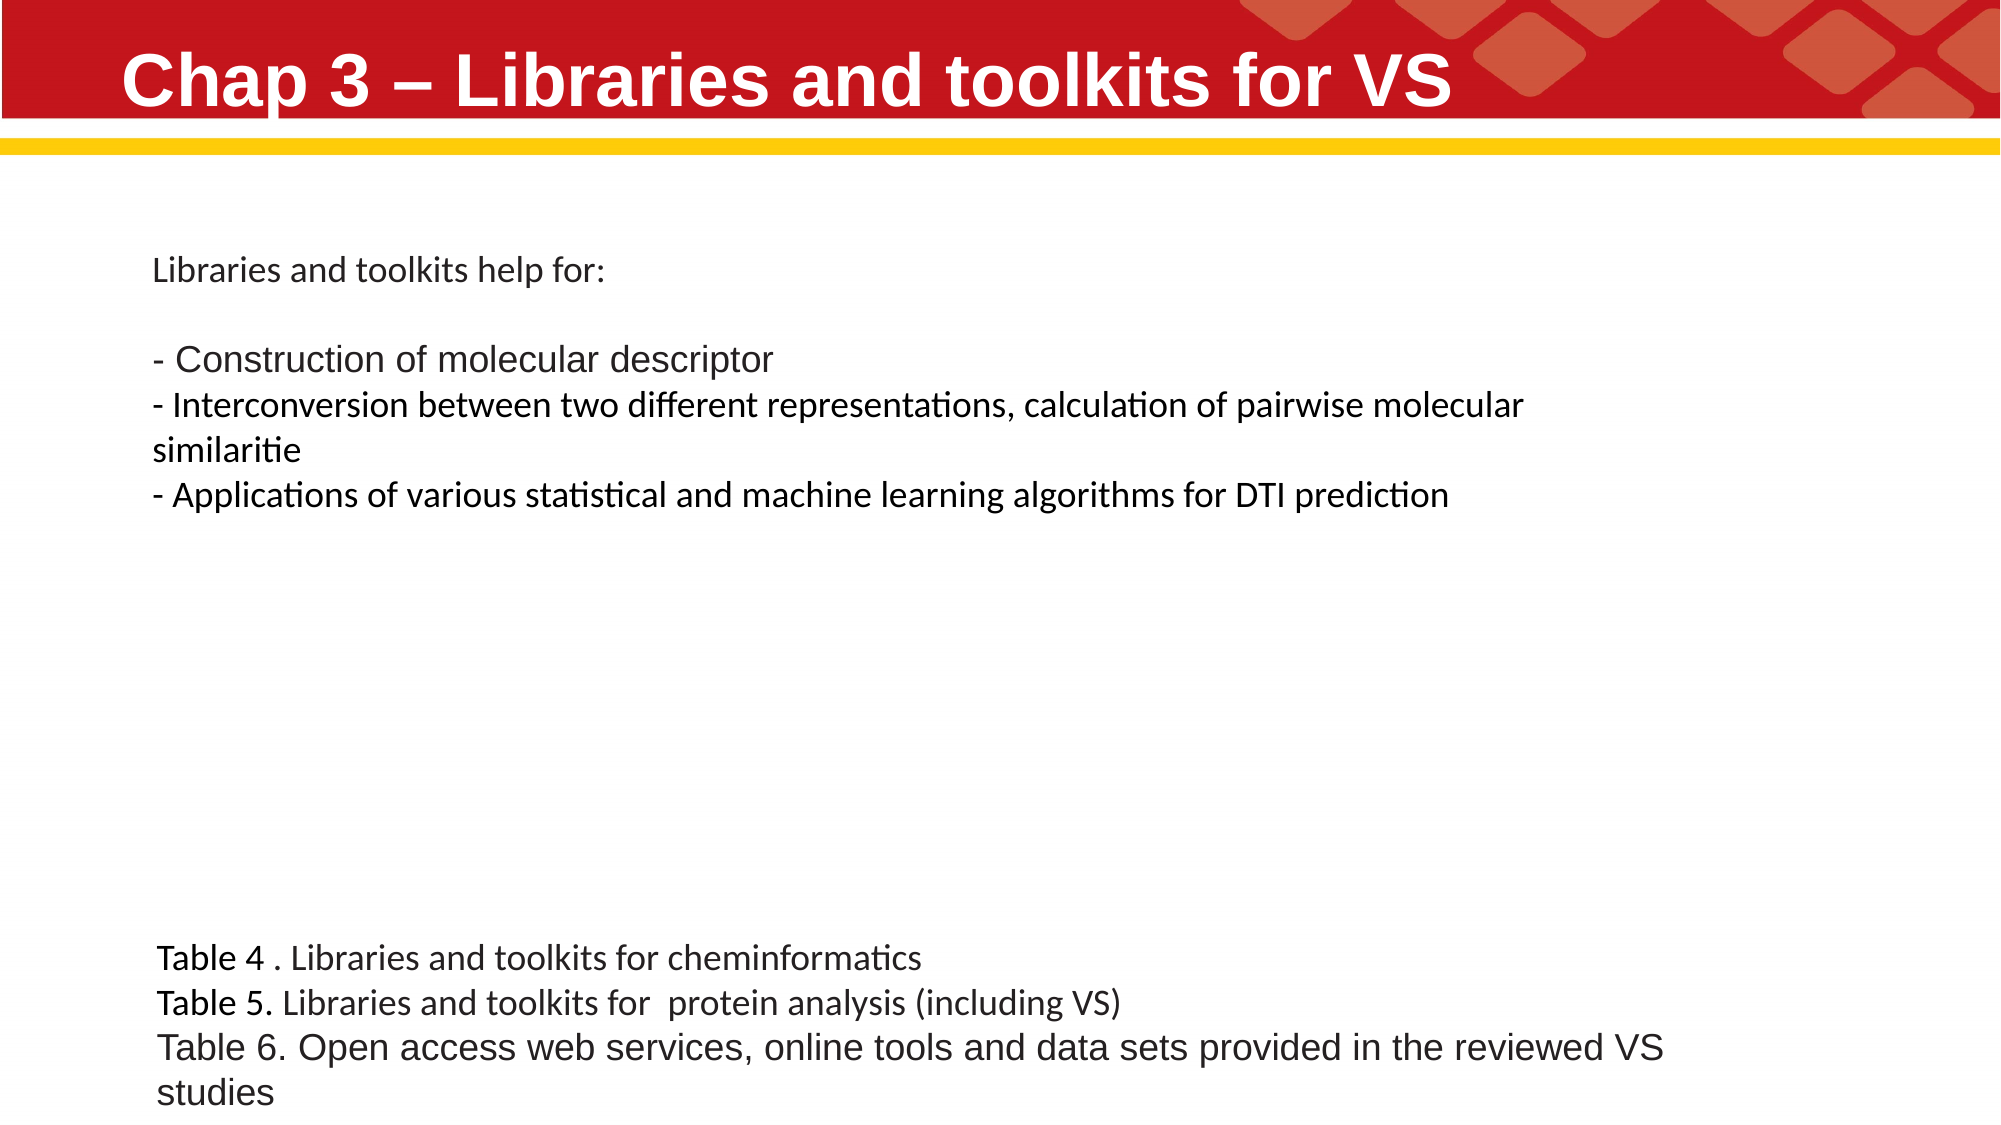

# Chap 3 – Libraries and toolkits for VS
Libraries and toolkits help for:

- Construction of molecular descriptor
- Interconversion between two different representations, calculation of pairwise molecular similaritie
- Applications of various statistical and machine learning algorithms for DTI prediction
Table 4 . Libraries and toolkits for cheminformatics
Table 5. Libraries and toolkits for  protein analysis (including VS)
Table 6. Open access web services, online tools and data sets provided in the reviewed VS   studies